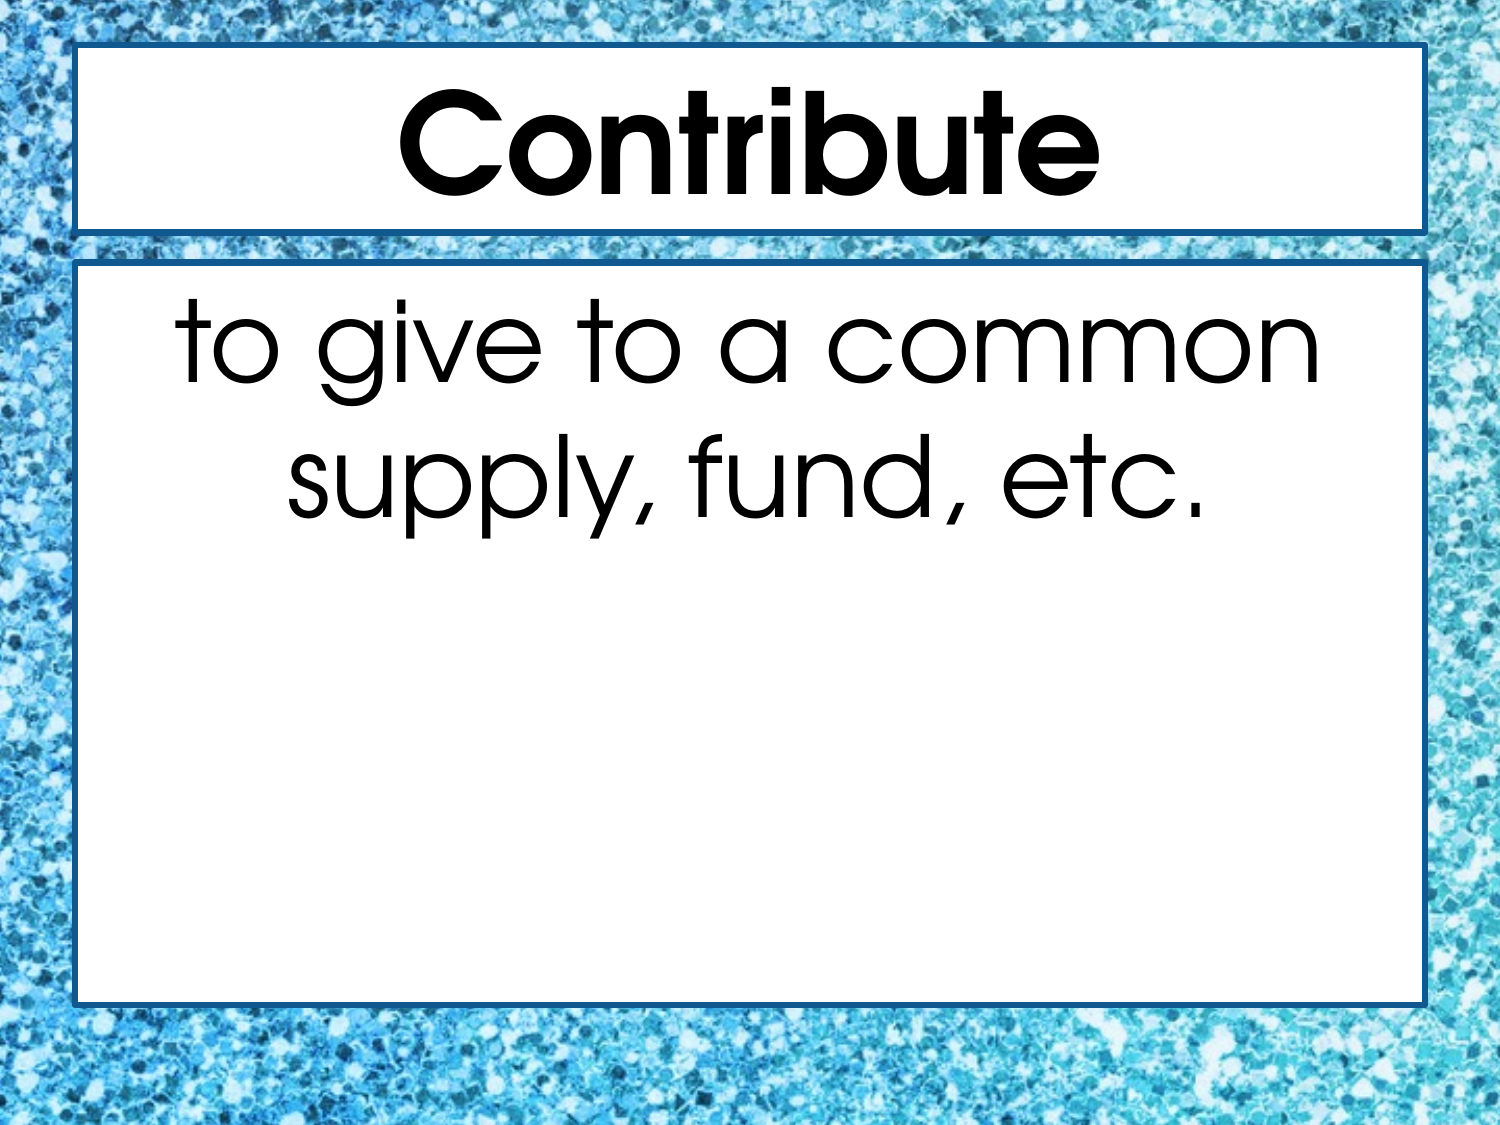

# Contribute
to give to a common supply, fund, etc.